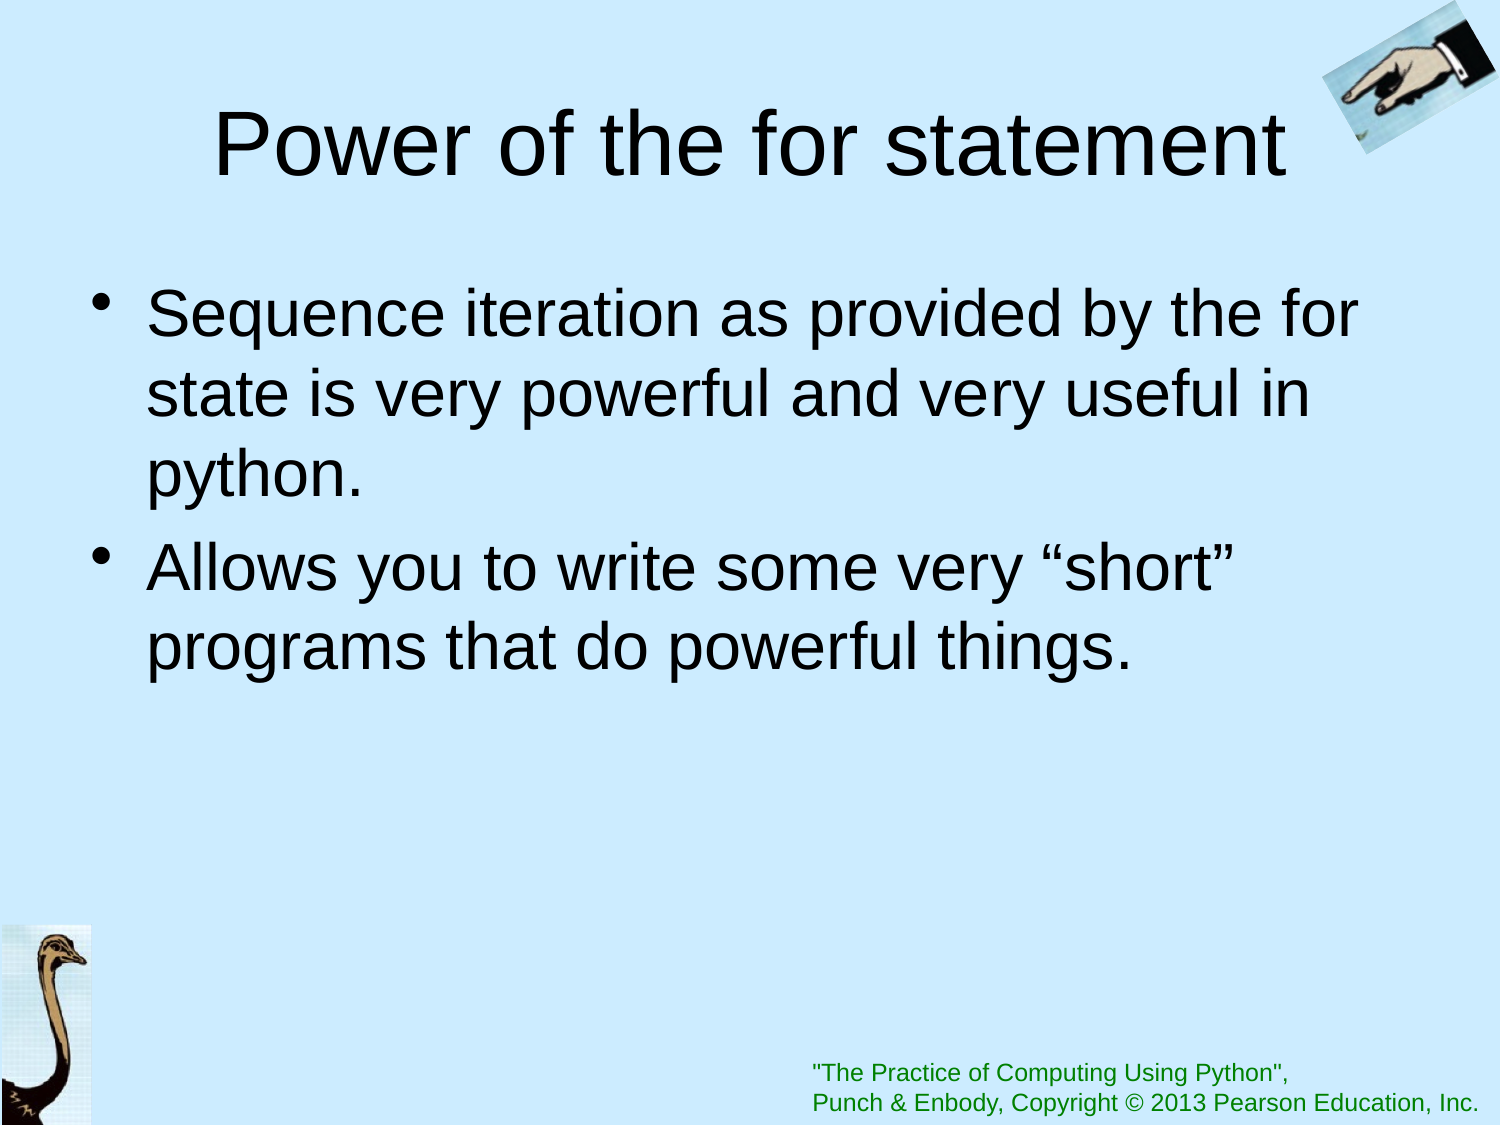

# Power of the for statement
Sequence iteration as provided by the for state is very powerful and very useful in python.
Allows you to write some very “short” programs that do powerful things.